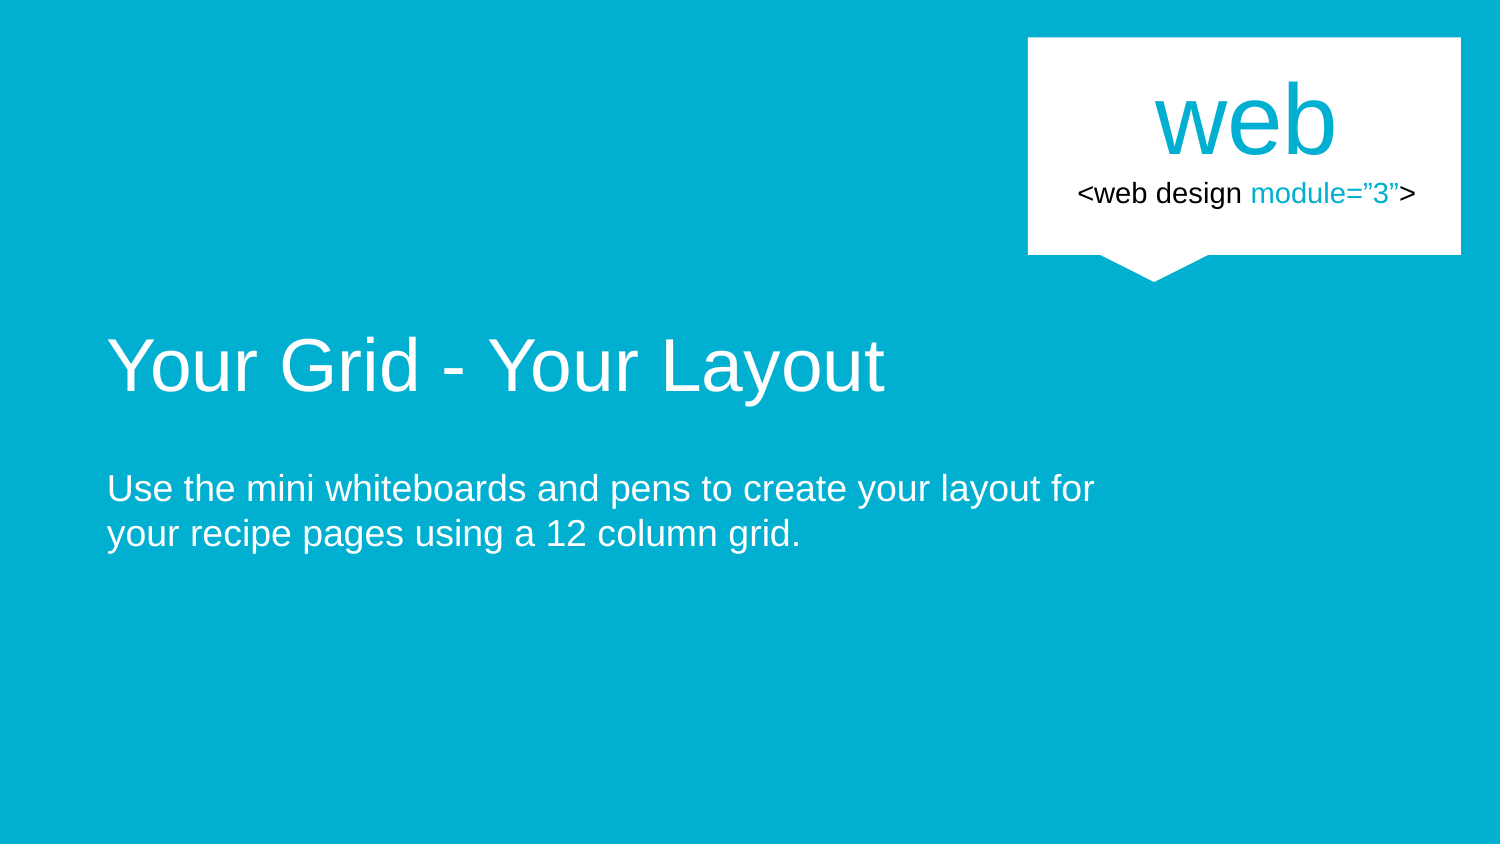

web
<web design module=”3”>
Your Grid - Your Layout
Use the mini whiteboards and pens to create your layout for your recipe pages using a 12 column grid.